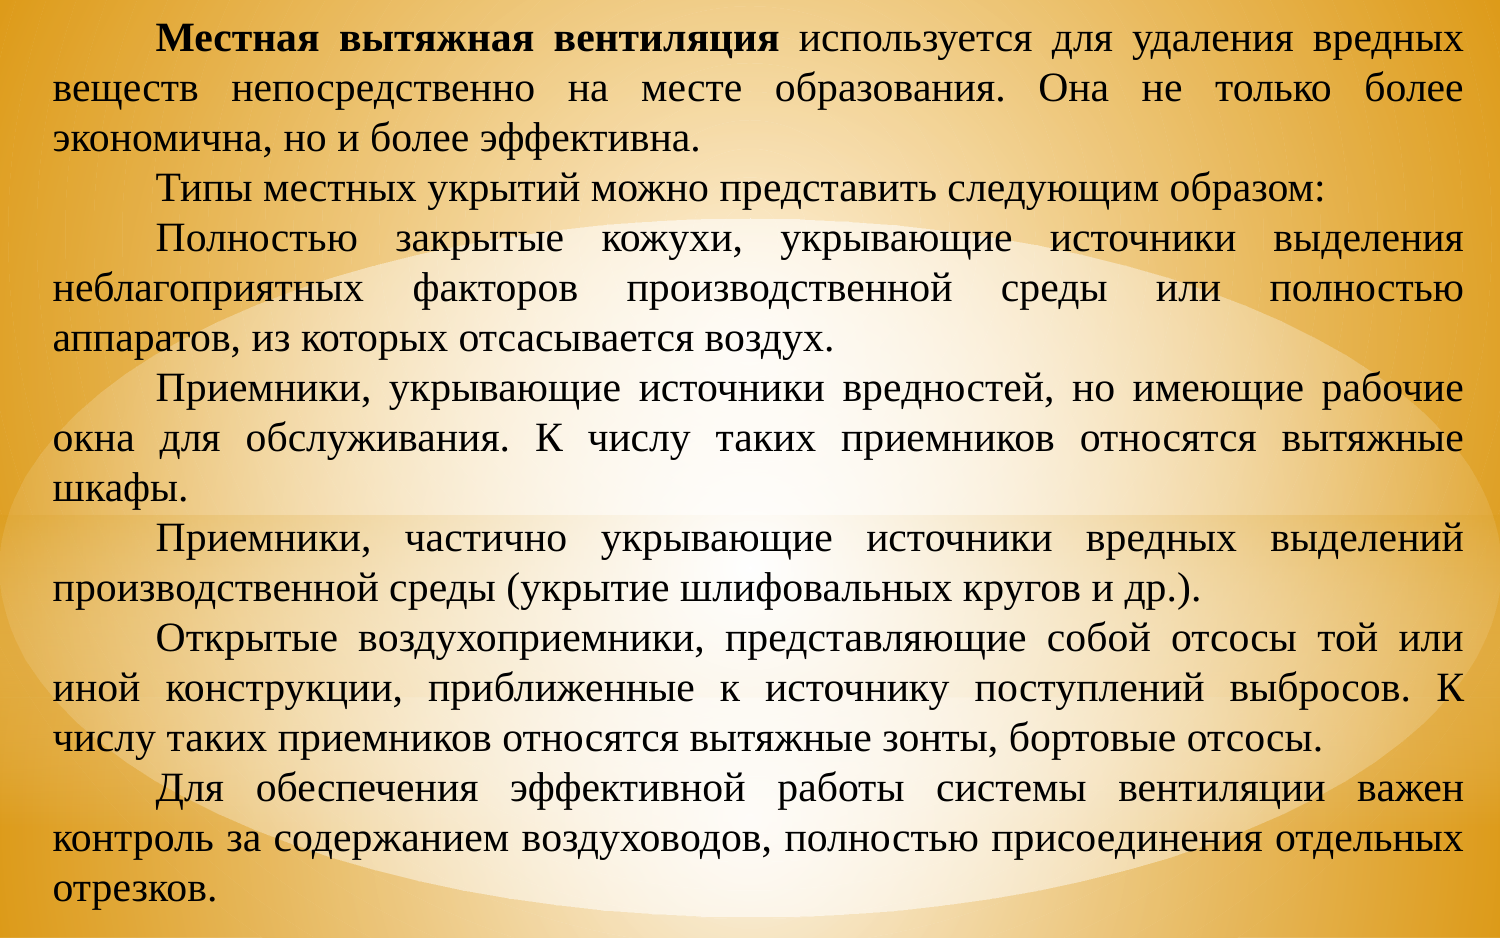

Местная вытяжная вентиляция используется для удаления вредных веществ непосредственно на месте образования. Она не только более экономична, но и более эффективна.
Типы местных укрытий можно представить следующим образом:
Полностью закрытые кожухи, укрывающие источники выделения неблагоприятных факторов производственной среды или полностью аппаратов, из которых отсасывается воздух.
Приемники, укрывающие источники вредностей, но имеющие рабочие окна для обслуживания. К числу таких приемников относятся вытяжные шкафы.
Приемники, частично укрывающие источники вредных выделений производственной среды (укрытие шлифовальных кругов и др.).
Открытые воздухоприемники, представляющие собой отсосы той или иной конструкции, приближенные к источнику поступлений выбросов. К числу таких приемников относятся вытяжные зонты, бортовые отсосы.
Для обеспечения эффективной работы системы вентиляции важен контроль за содержанием воздуховодов, полностью присоединения отдельных отрезков.